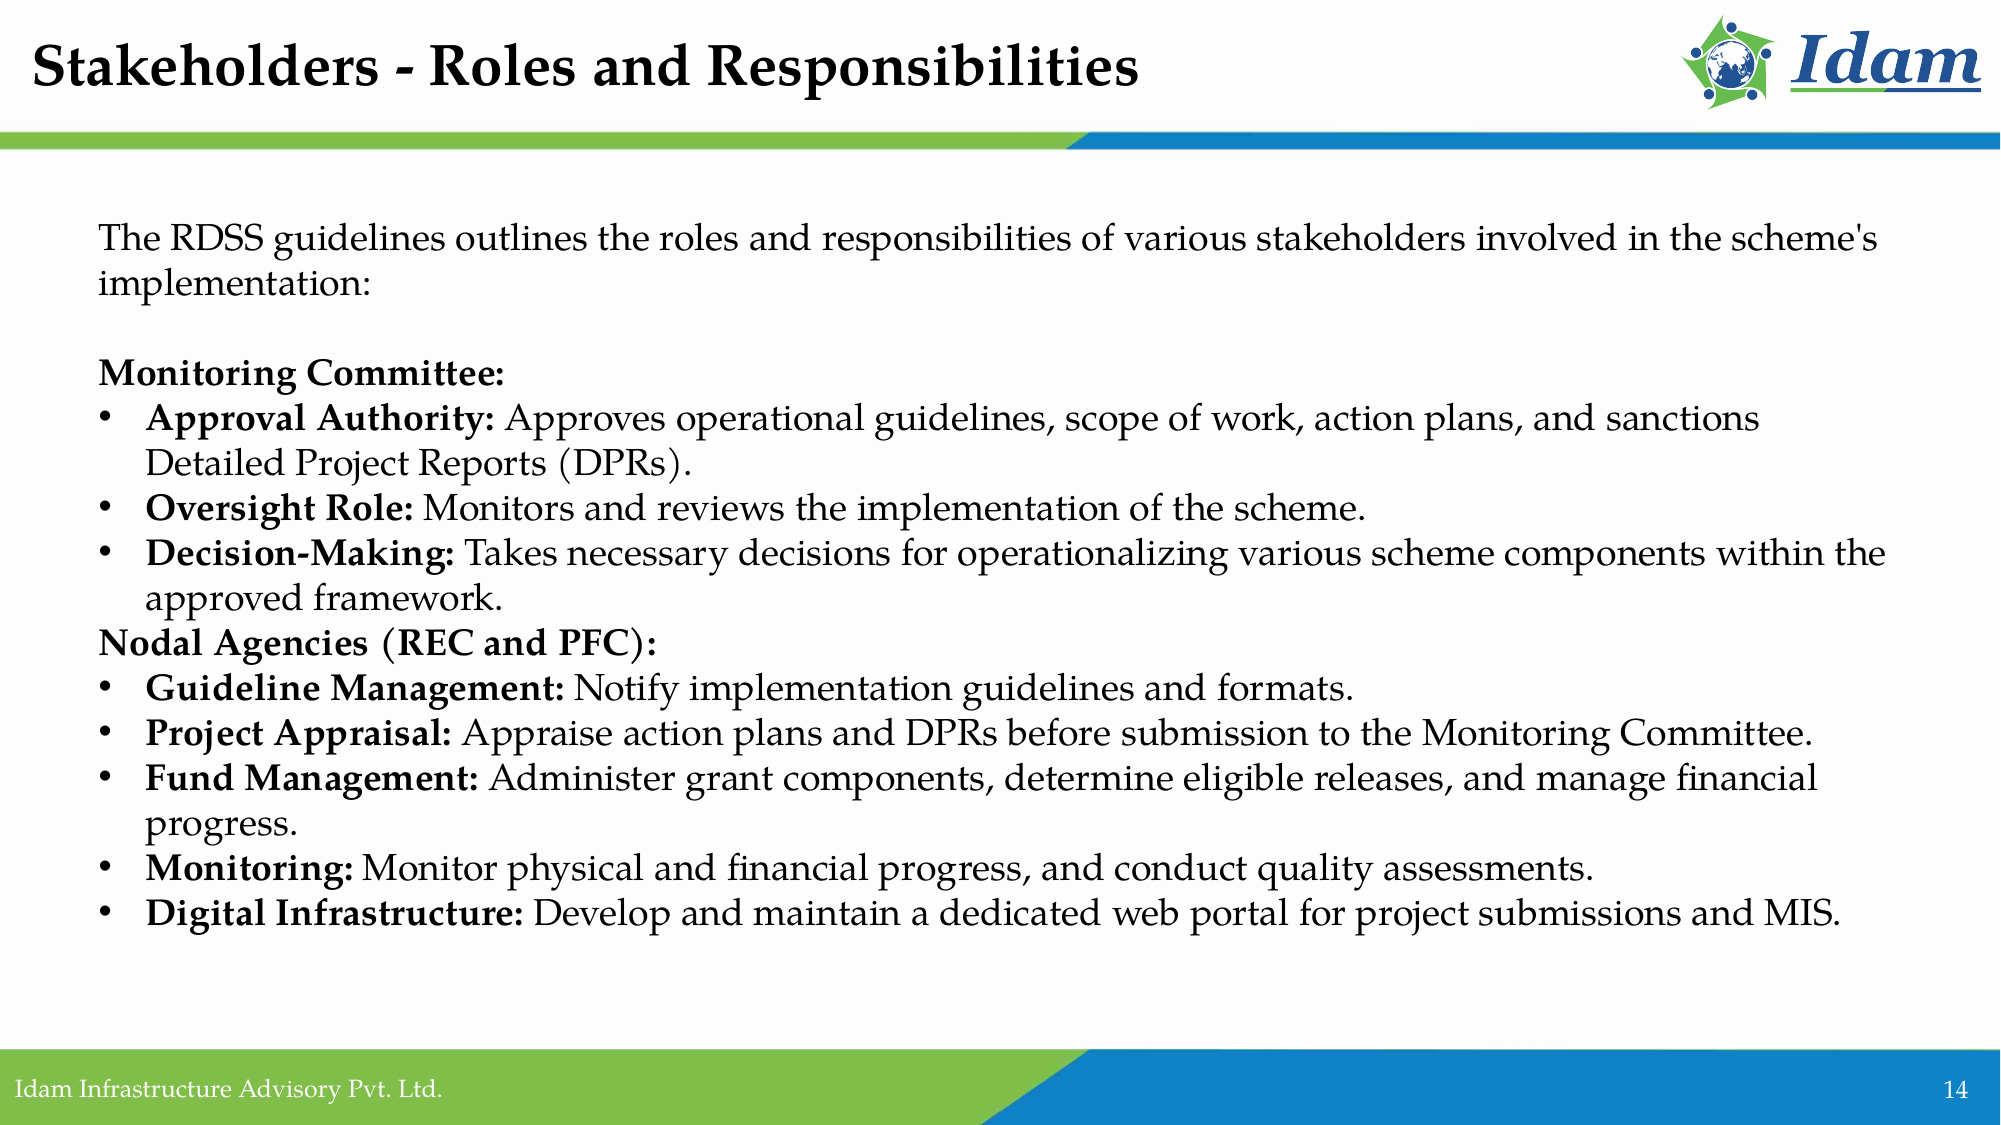

Stakeholders - Roles and Responsibilities
The RDSS guidelines outlines the roles and responsibilities of various stakeholders involved in the scheme's implementation:

Monitoring Committee:
Approval Authority: Approves operational guidelines, scope of work, action plans, and sanctions Detailed Project Reports (DPRs).
Oversight Role: Monitors and reviews the implementation of the scheme.
Decision-Making: Takes necessary decisions for operationalizing various scheme components within the approved framework.
Nodal Agencies (REC and PFC):
Guideline Management: Notify implementation guidelines and formats.
Project Appraisal: Appraise action plans and DPRs before submission to the Monitoring Committee.
Fund Management: Administer grant components, determine eligible releases, and manage financial progress.
Monitoring: Monitor physical and financial progress, and conduct quality assessments.
Digital Infrastructure: Develop and maintain a dedicated web portal for project submissions and MIS.
14